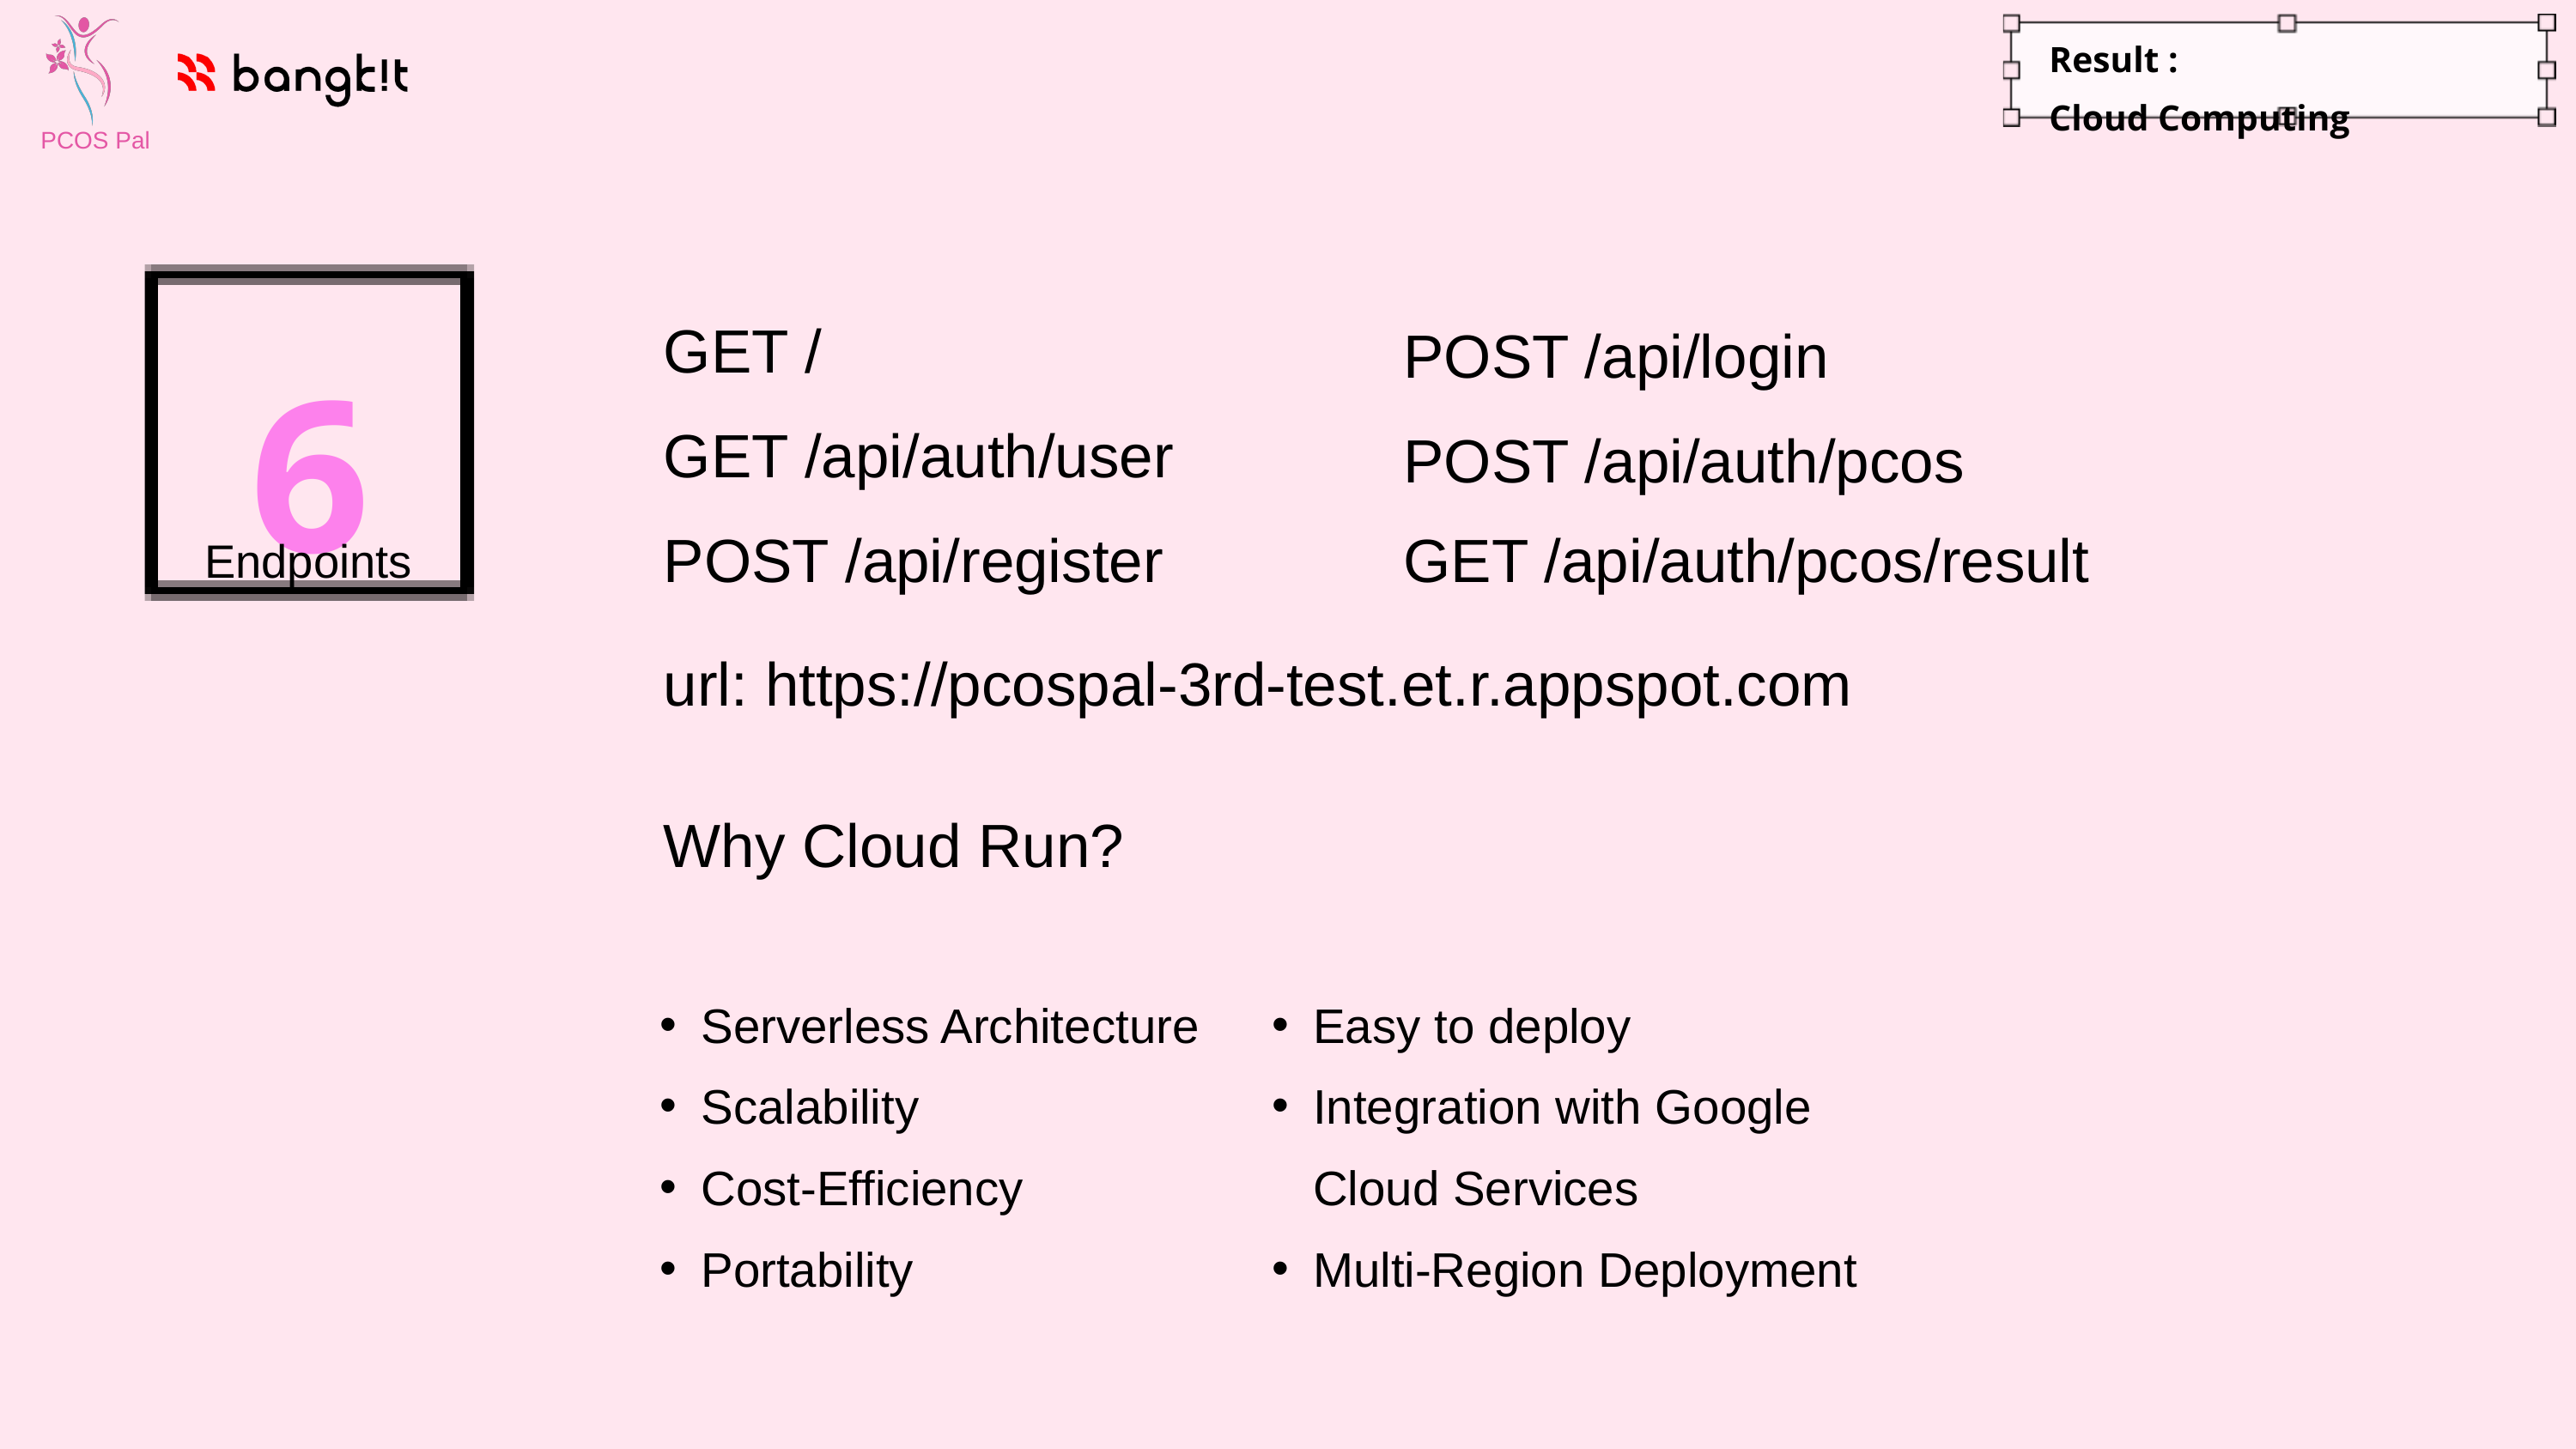

Result :
Cloud Computing

PCOS Pal

6
Endpoints
GET /
GET /api/auth/user
POST /api/register
POST /api/login
POST /api/auth/pcos
GET /api/auth/pcos/result
url: https://pcospal-3rd-test.et.r.appspot.com
Why Cloud Run?
Serverless Architecture
Scalability
Cost-Efficiency
Portability
Easy to deploy
Integration with Google Cloud Services
Multi-Region Deployment